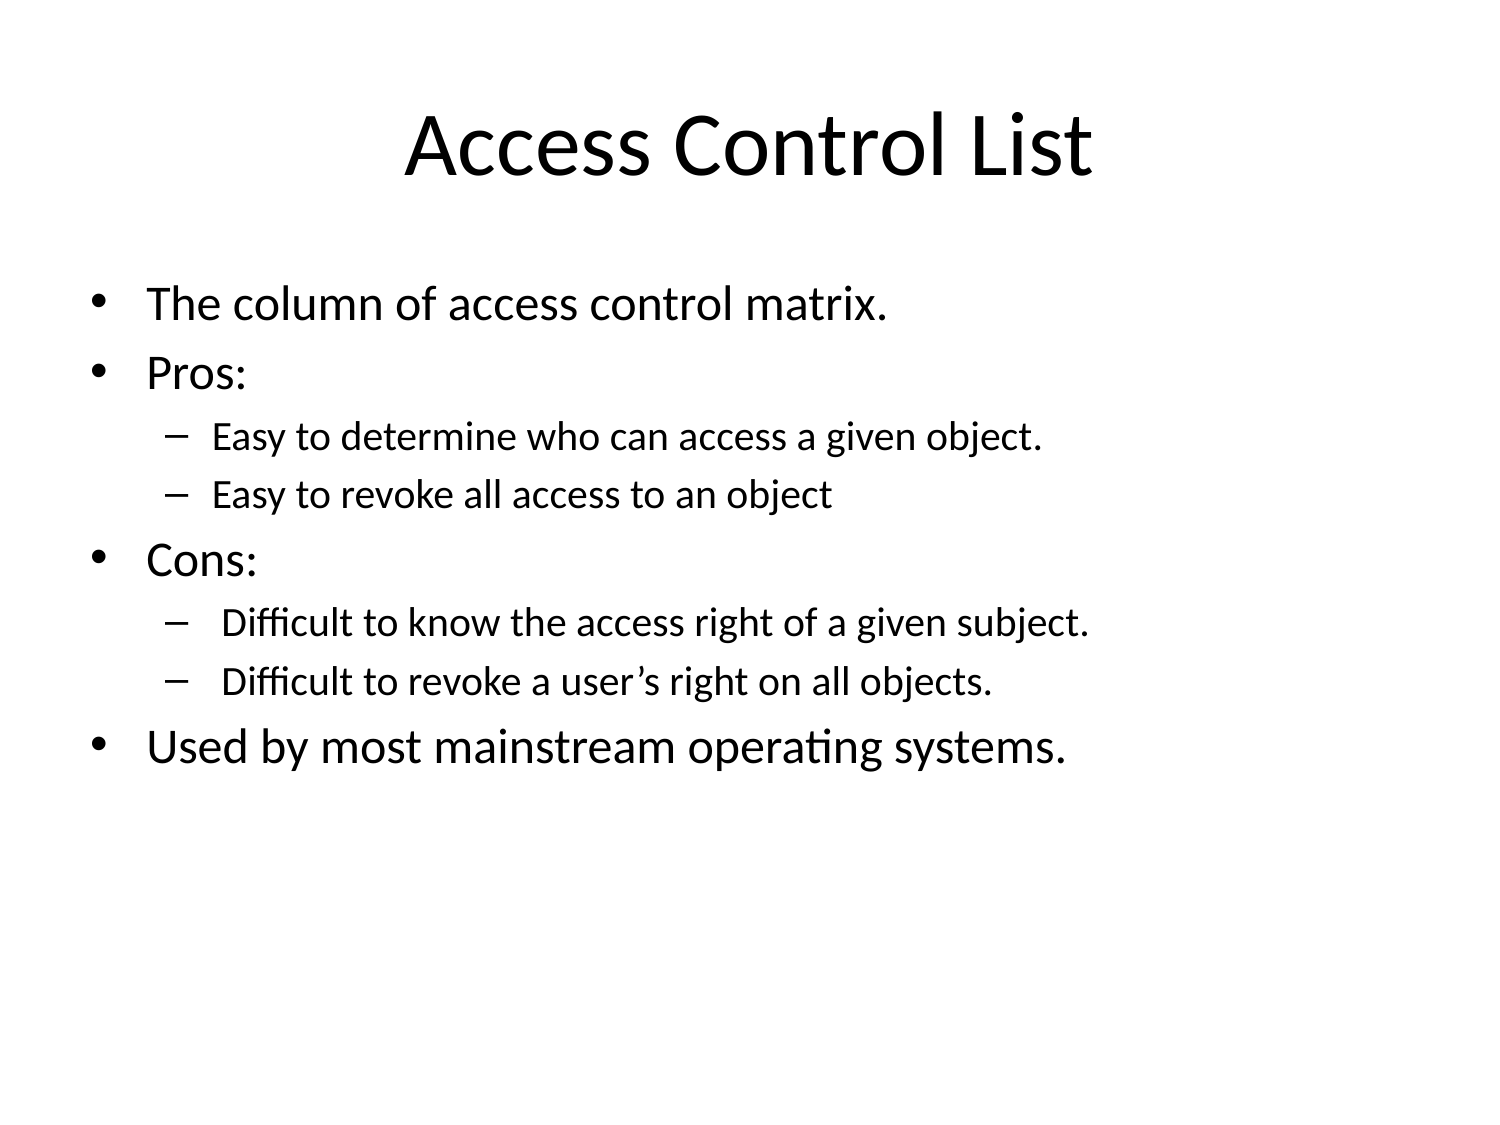

# Access Control List
The column of access control matrix.
Pros:
Easy to determine who can access a given object.
Easy to revoke all access to an object
Cons:
 Difficult to know the access right of a given subject.
 Difficult to revoke a user’s right on all objects.
Used by most mainstream operating systems.